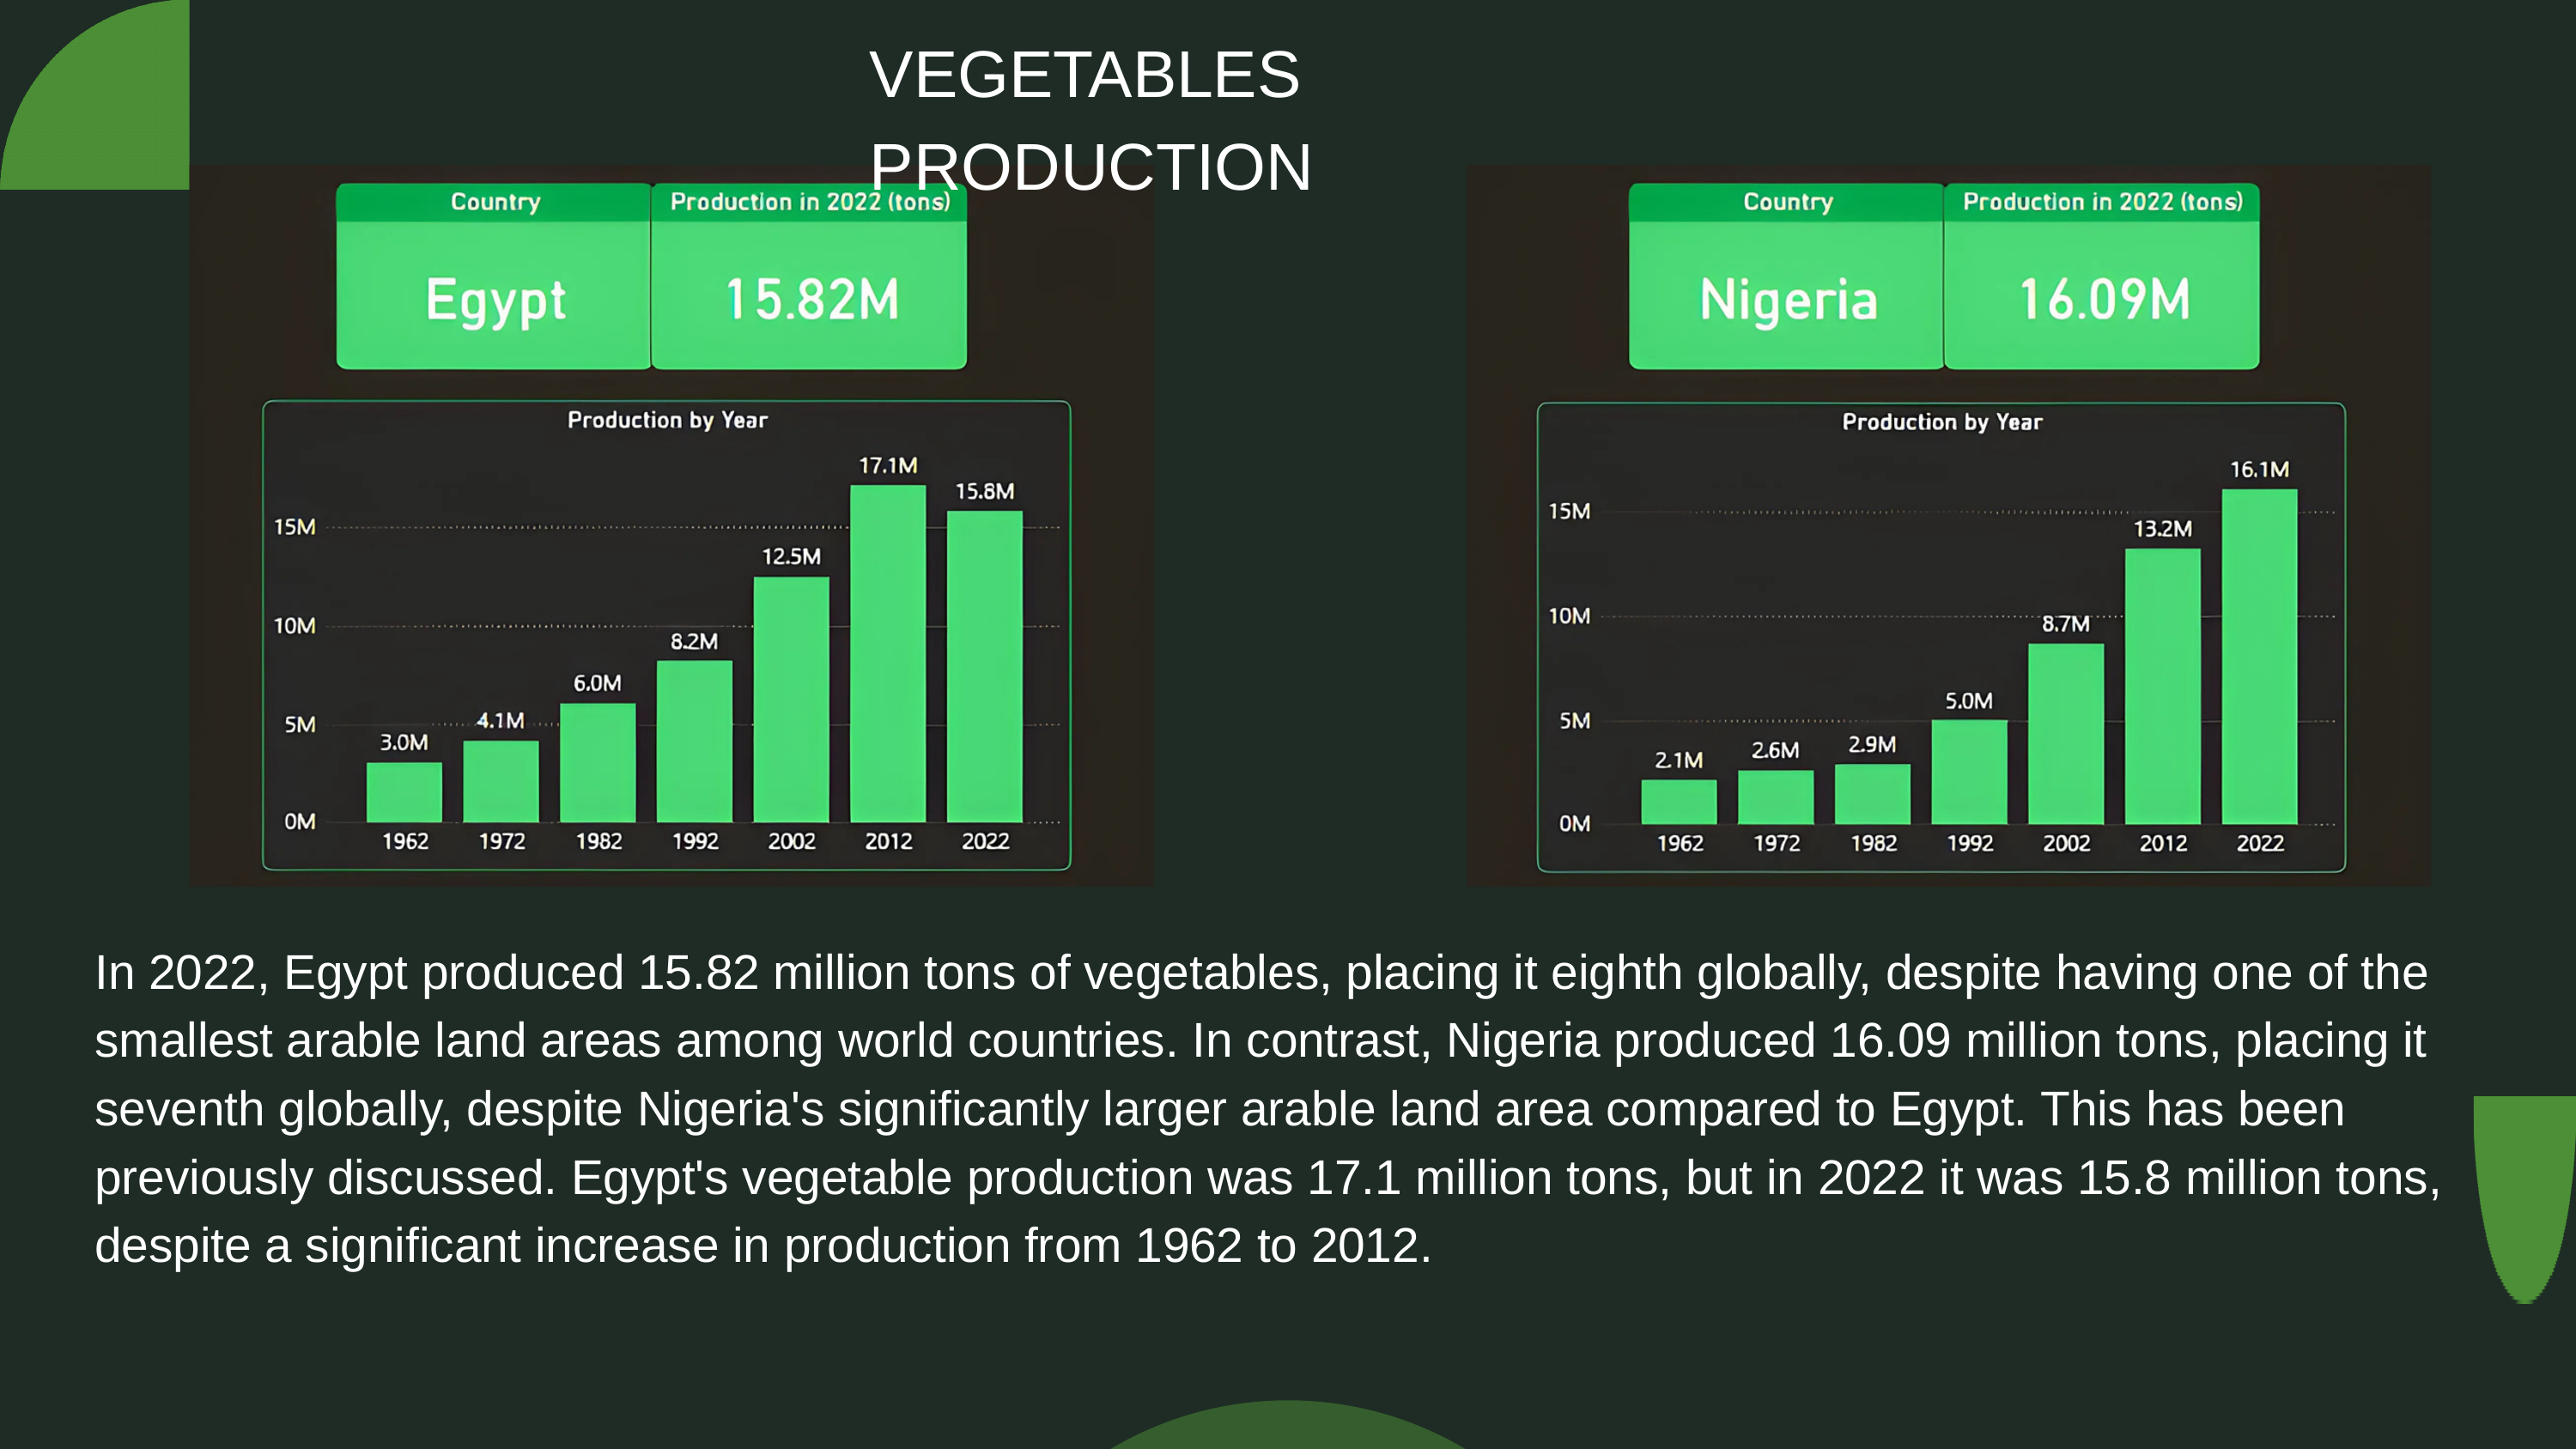

VEGETABLES PRODUCTION

In 2022, Egypt produced 15.82 million tons of vegetables, placing it eighth globally, despite having one of the smallest arable land areas among world countries. In contrast, Nigeria produced 16.09 million tons, placing it seventh globally, despite Nigeria's significantly larger arable land area compared to Egypt. This has been previously discussed. Egypt's vegetable production was 17.1 million tons, but in 2022 it was 15.8 million tons, despite a significant increase in production from 1962 to 2012.